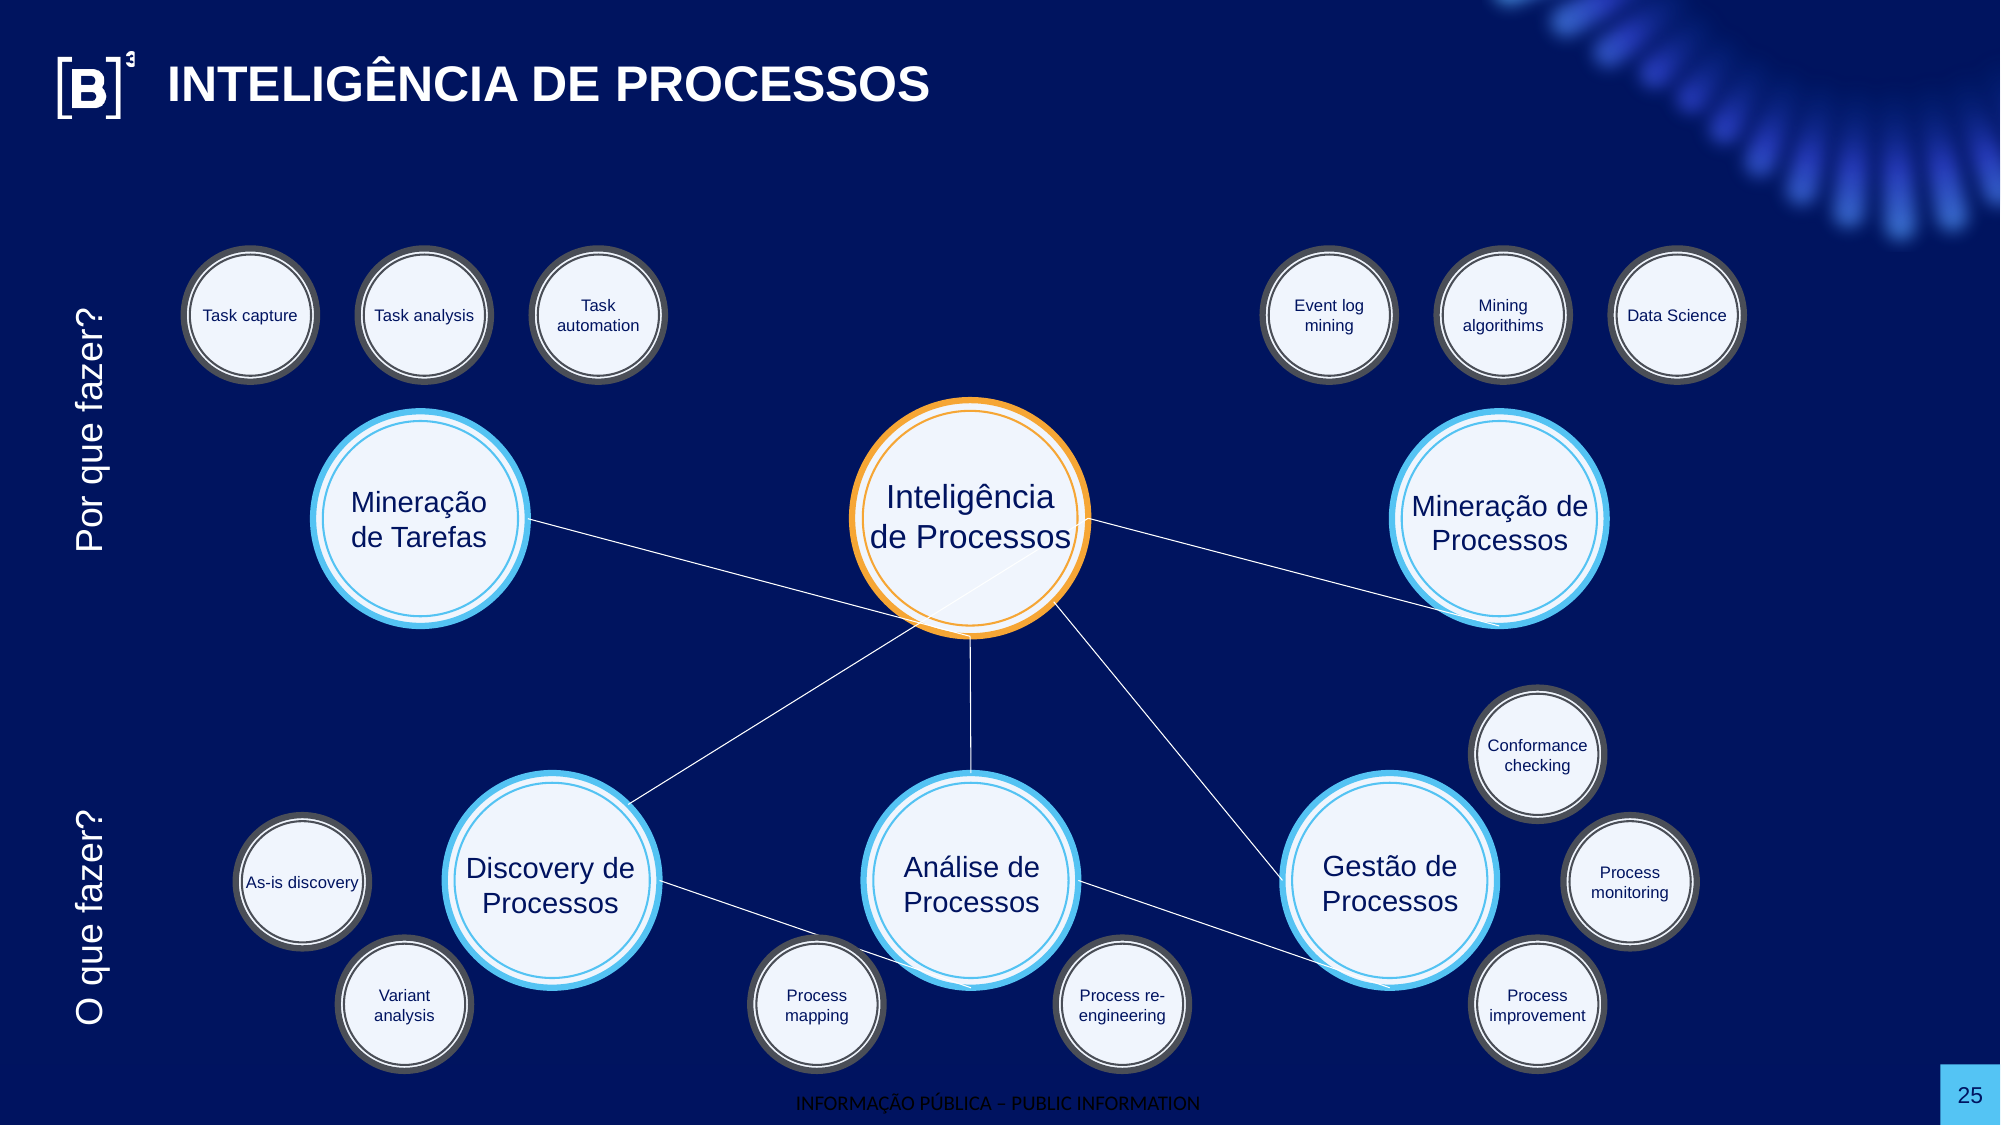

INTELIGÊNCIA DE PROCESSOS

Task capture

Task analysis

Task automation

Event log mining

Mining algorithims

Data Science
Por que fazer?

Mineração de Tarefas
Mineração de Processos
Inteligência de Processos

Conformance checking

As-is discovery

Process monitoring
Gestão de Processos
Análise de Processos
Discovery de Processos
O que fazer?

Variant analysis

Process mapping

Process re-engineering

Process improvement